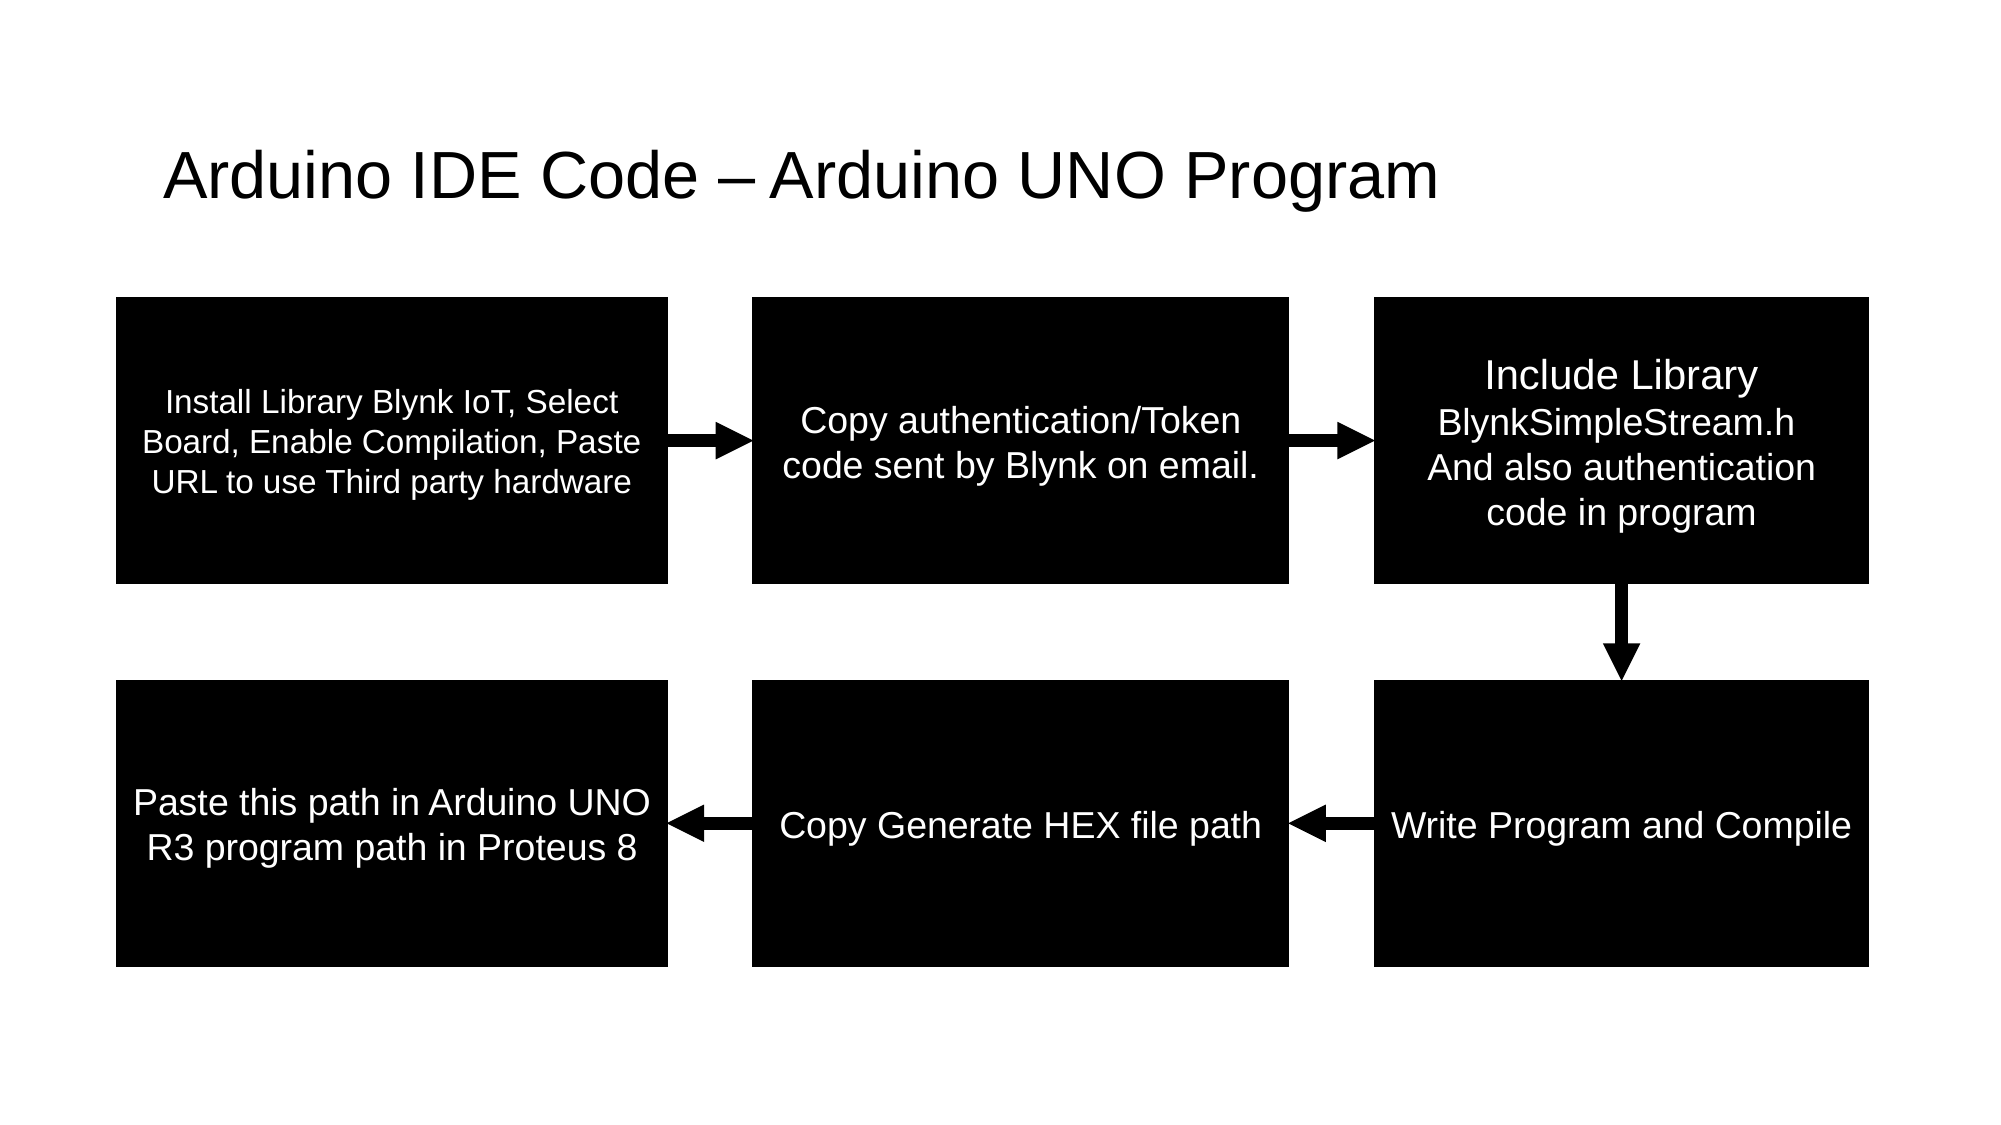

Arduino IDE Code – Arduino UNO Program
Install Library Blynk IoT, Select Board, Enable Compilation, Paste URL to use Third party hardware
Copy authentication/Token code sent by Blynk on email.
Include Library BlynkSimpleStream.h
And also authentication code in program
Paste this path in Arduino UNO R3 program path in Proteus 8
Copy Generate HEX file path
Write Program and Compile